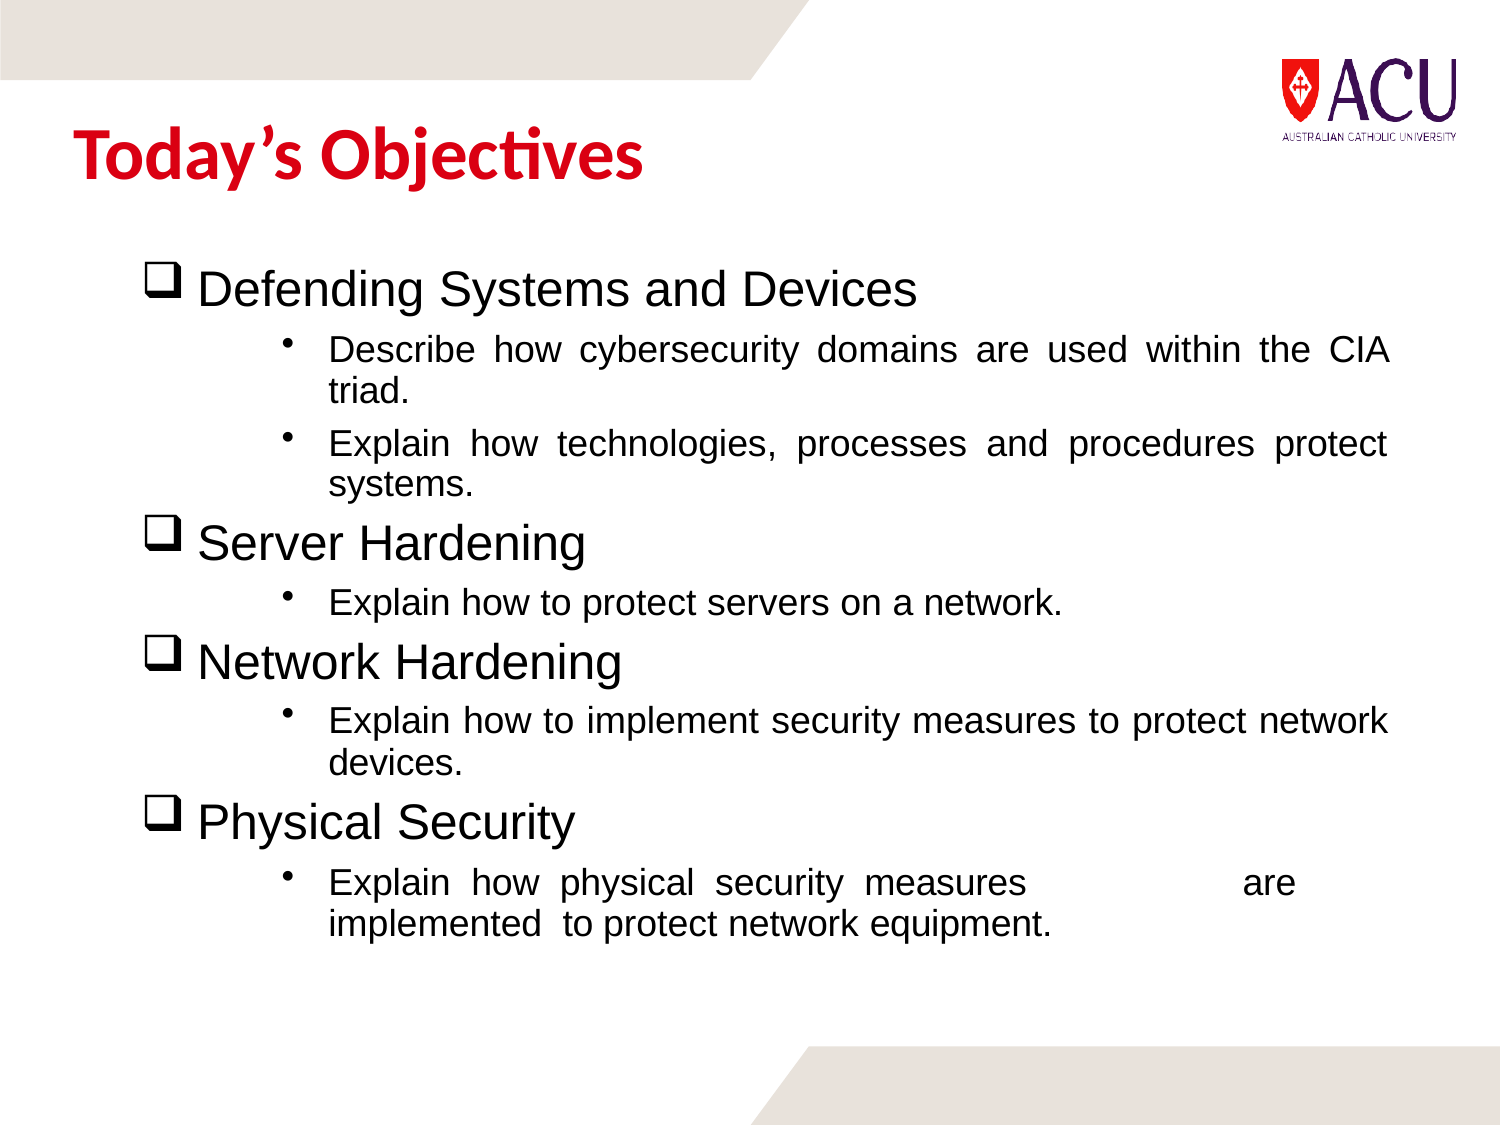

# Today’s Objectives
Defending Systems and Devices
Describe how cybersecurity domains are used within the CIA triad.
Explain how technologies, processes and procedures protect systems.
Server Hardening
Explain how to protect servers on a network.
Network Hardening
Explain how to implement security measures to protect network
devices.
Physical Security
Explain how physical security measures	are implemented to protect network equipment.